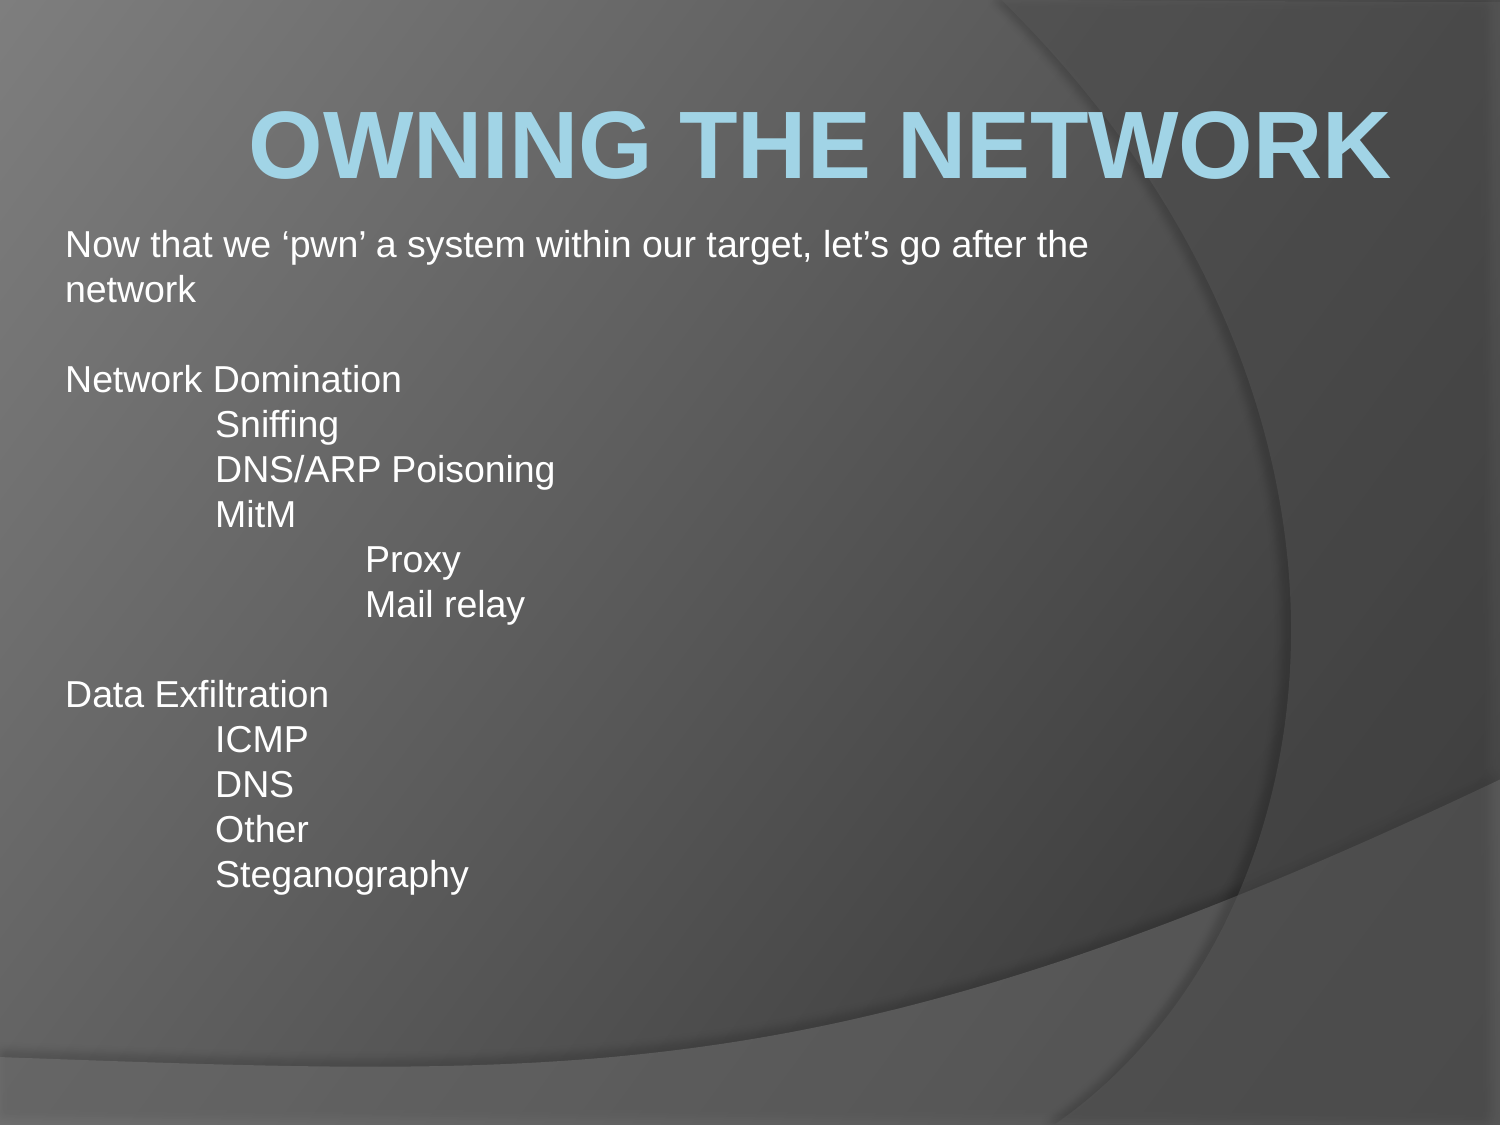

# Owning the network

Now that we ‘pwn’ a system within our target, let’s go after the network

Network Domination
	Sniffing
	DNS/ARP Poisoning
	MitM
		Proxy
		Mail relay
Data Exfiltration
	ICMP
	DNS
	Other
	Steganography